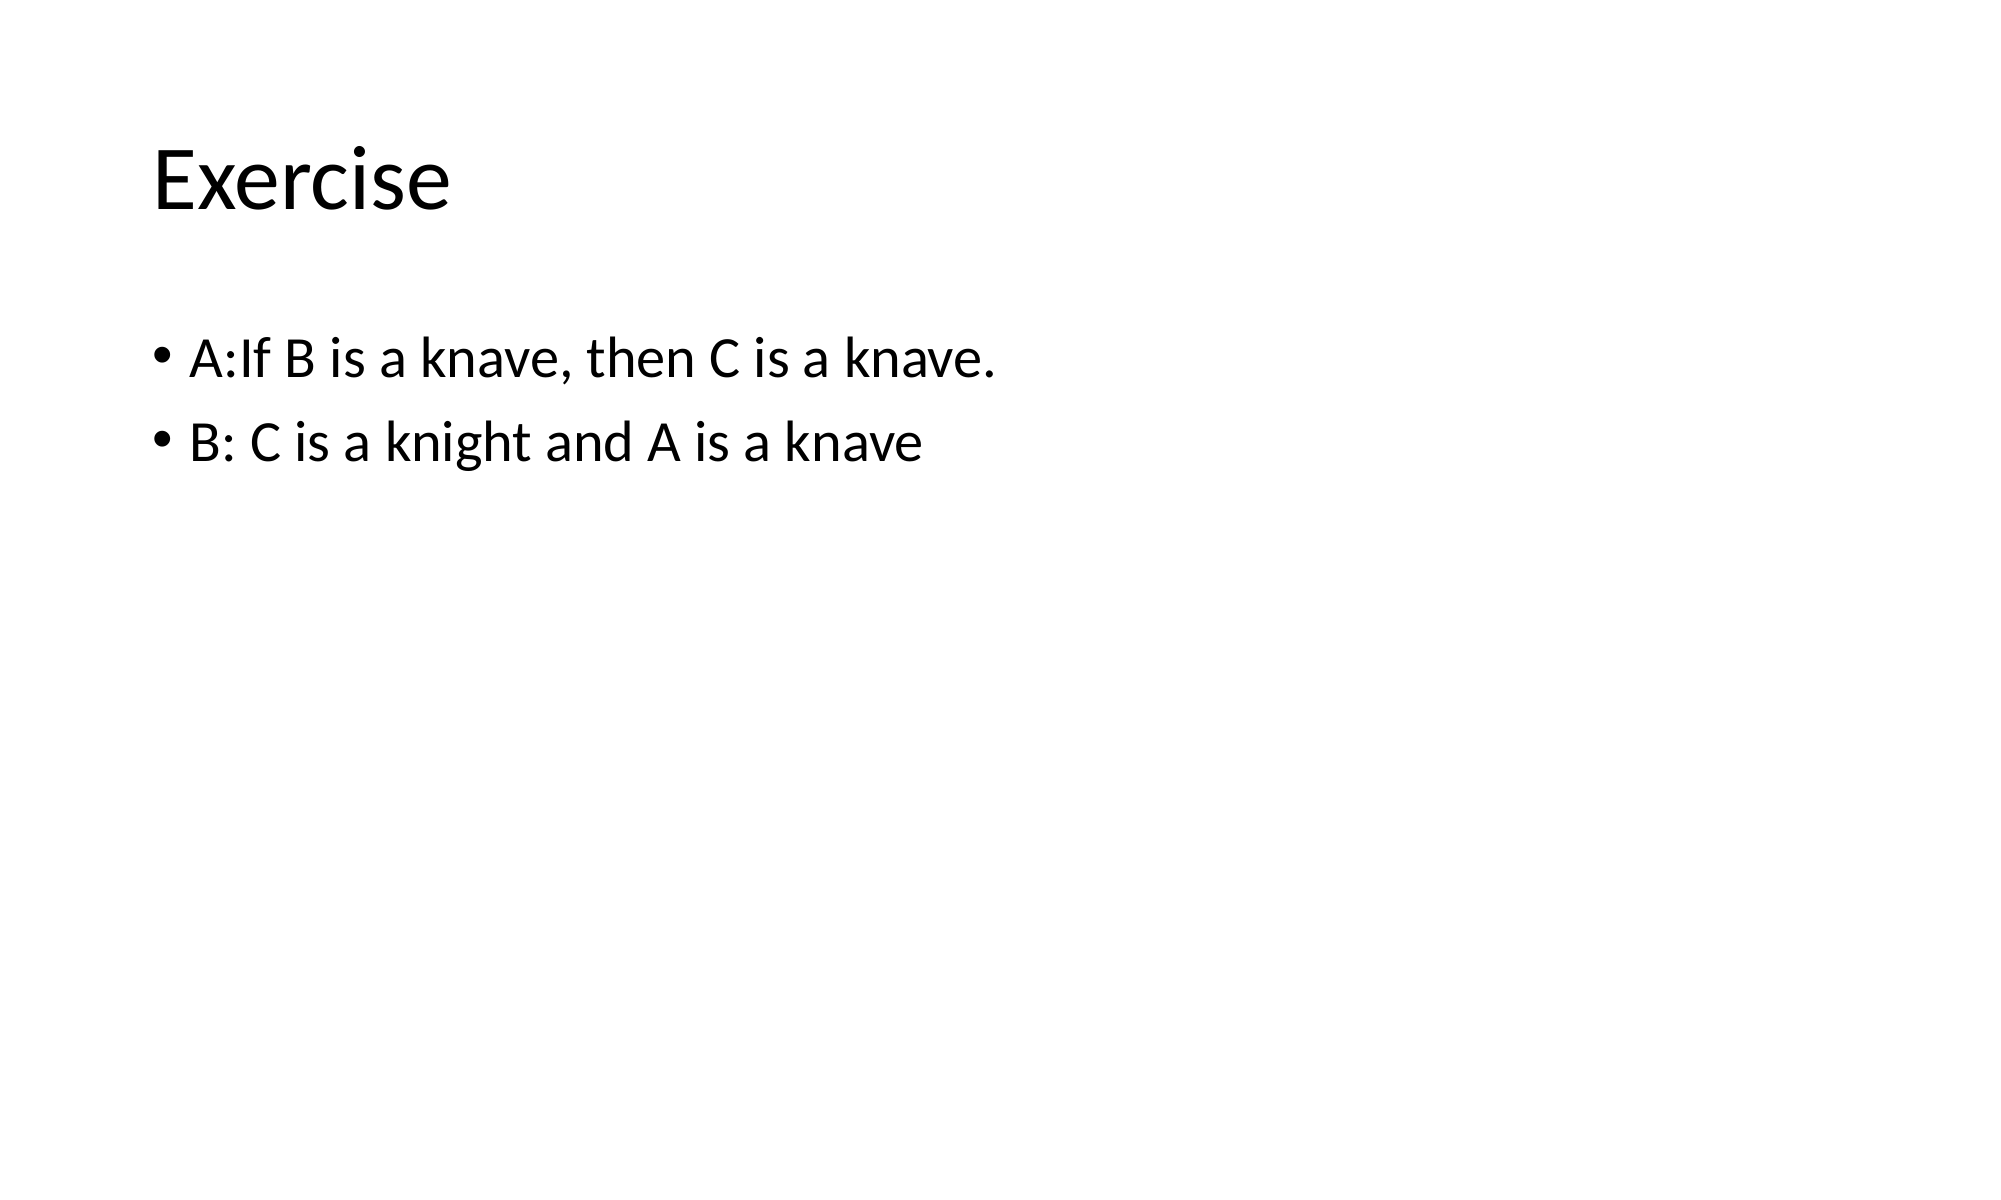

# Exercise
A:If B is a knave, then C is a knave.
B: C is a knight and A is a knave